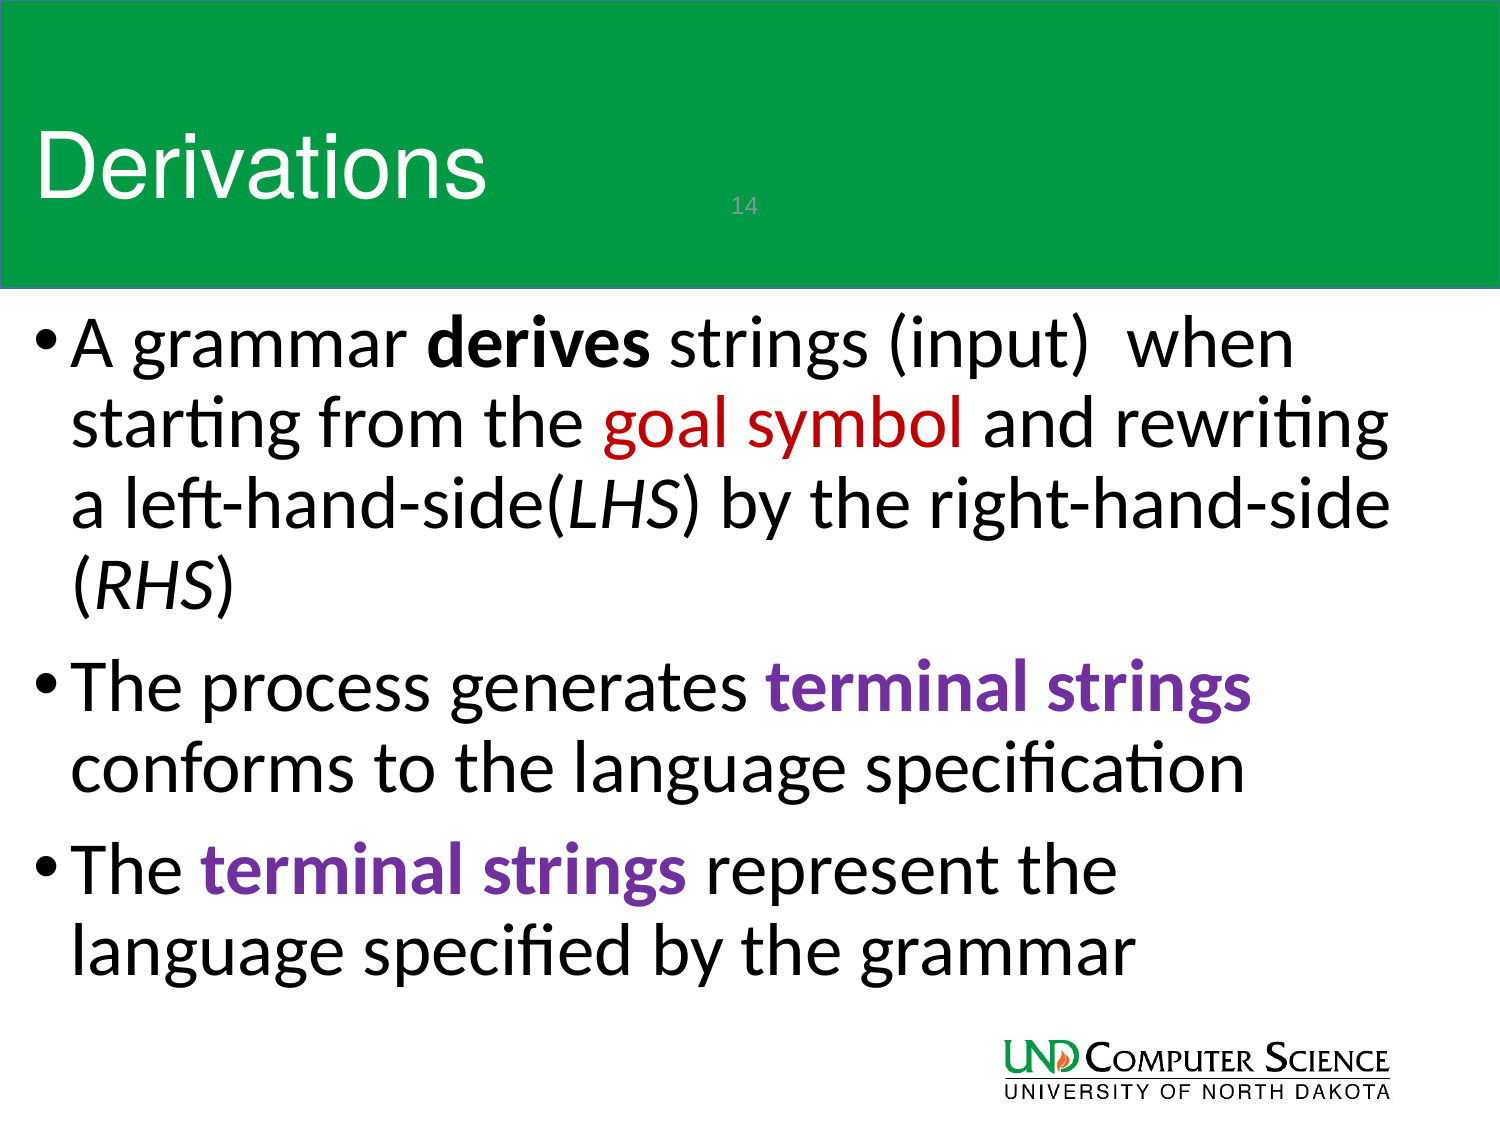

# Derivations
14
A grammar derives strings (input)  when starting from the goal symbol and rewriting a left-hand-side(LHS) by the right-hand-side (RHS)
The process generates terminal strings conforms to the language specification
The terminal strings represent the language specified by the grammar